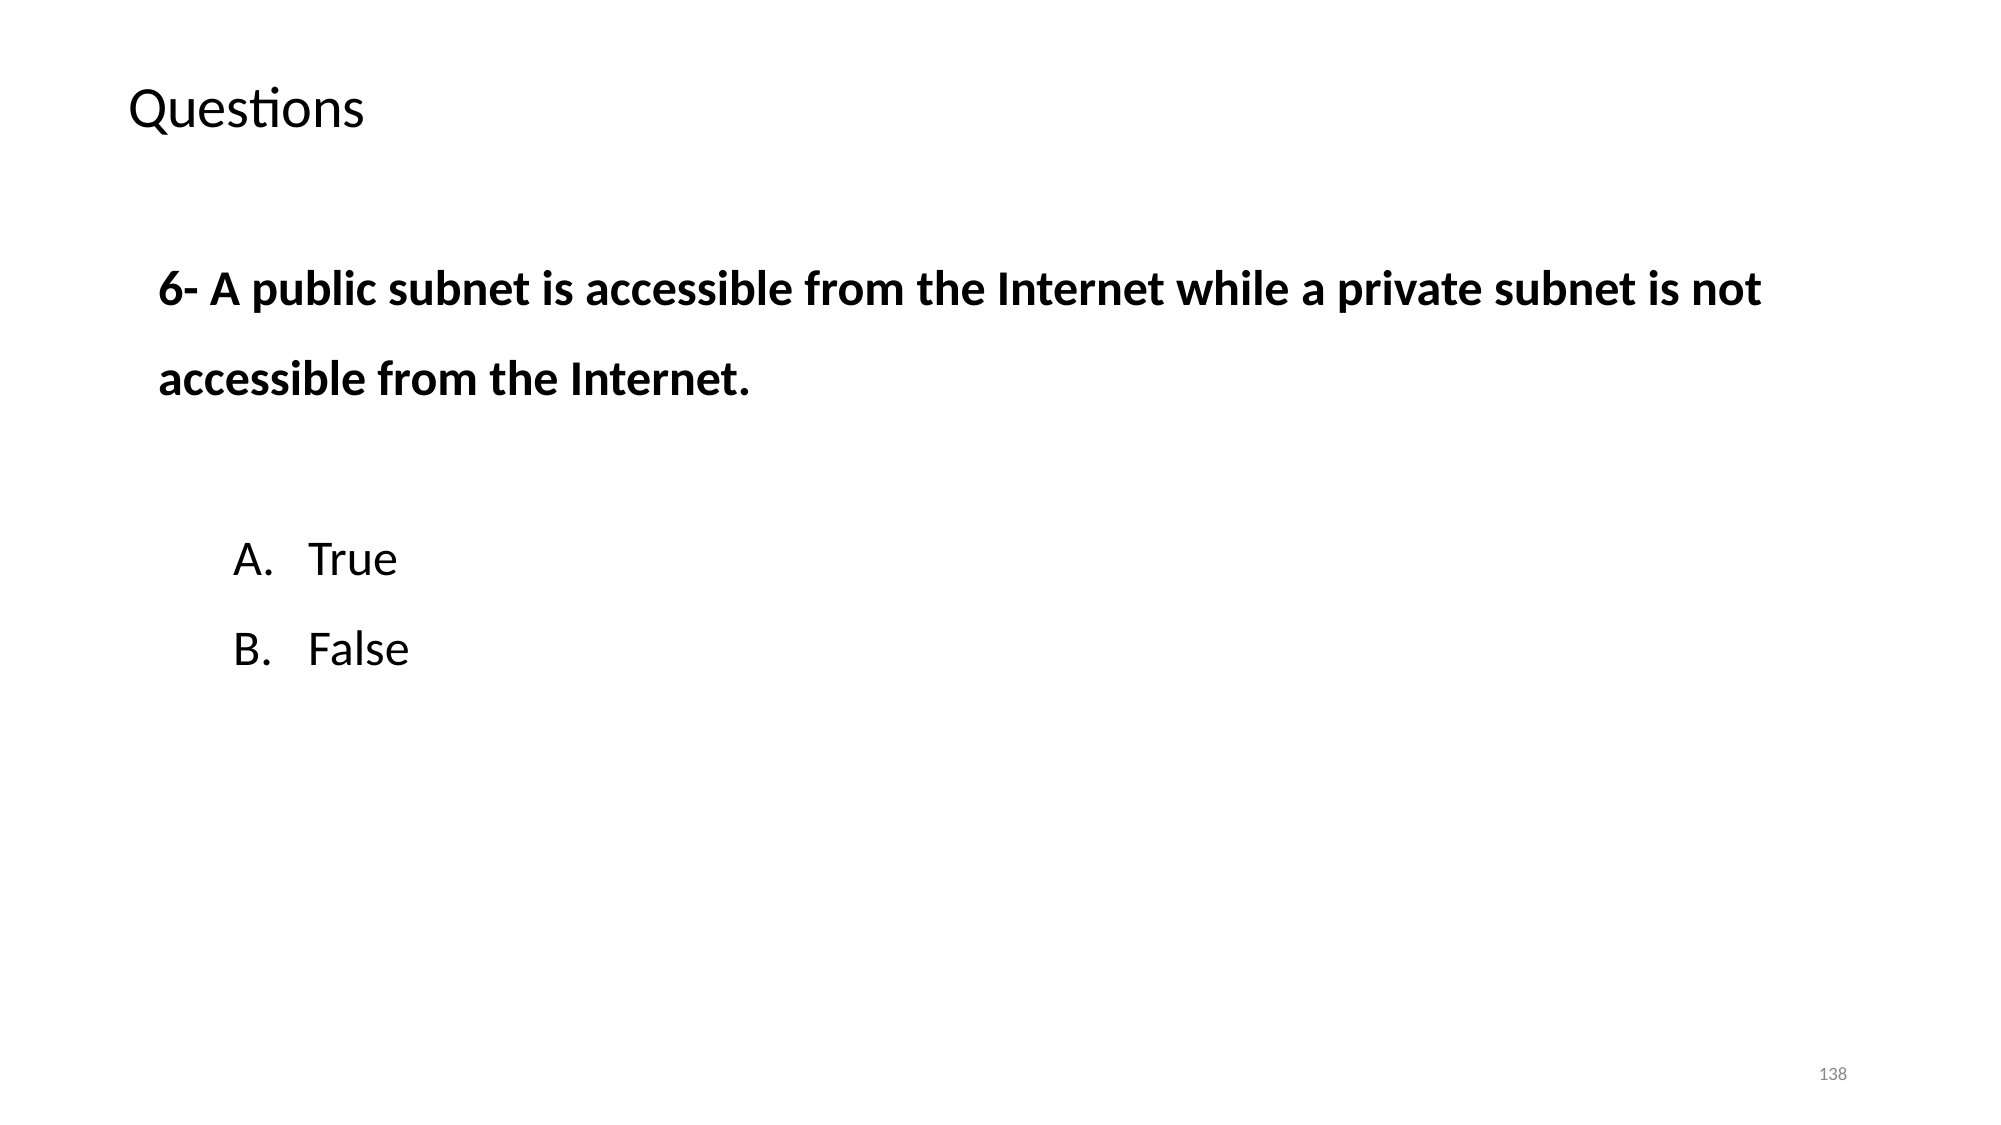

# Questions
6- A public subnet is accessible from the Internet while a private subnet is not accessible from the Internet.

True
False

138